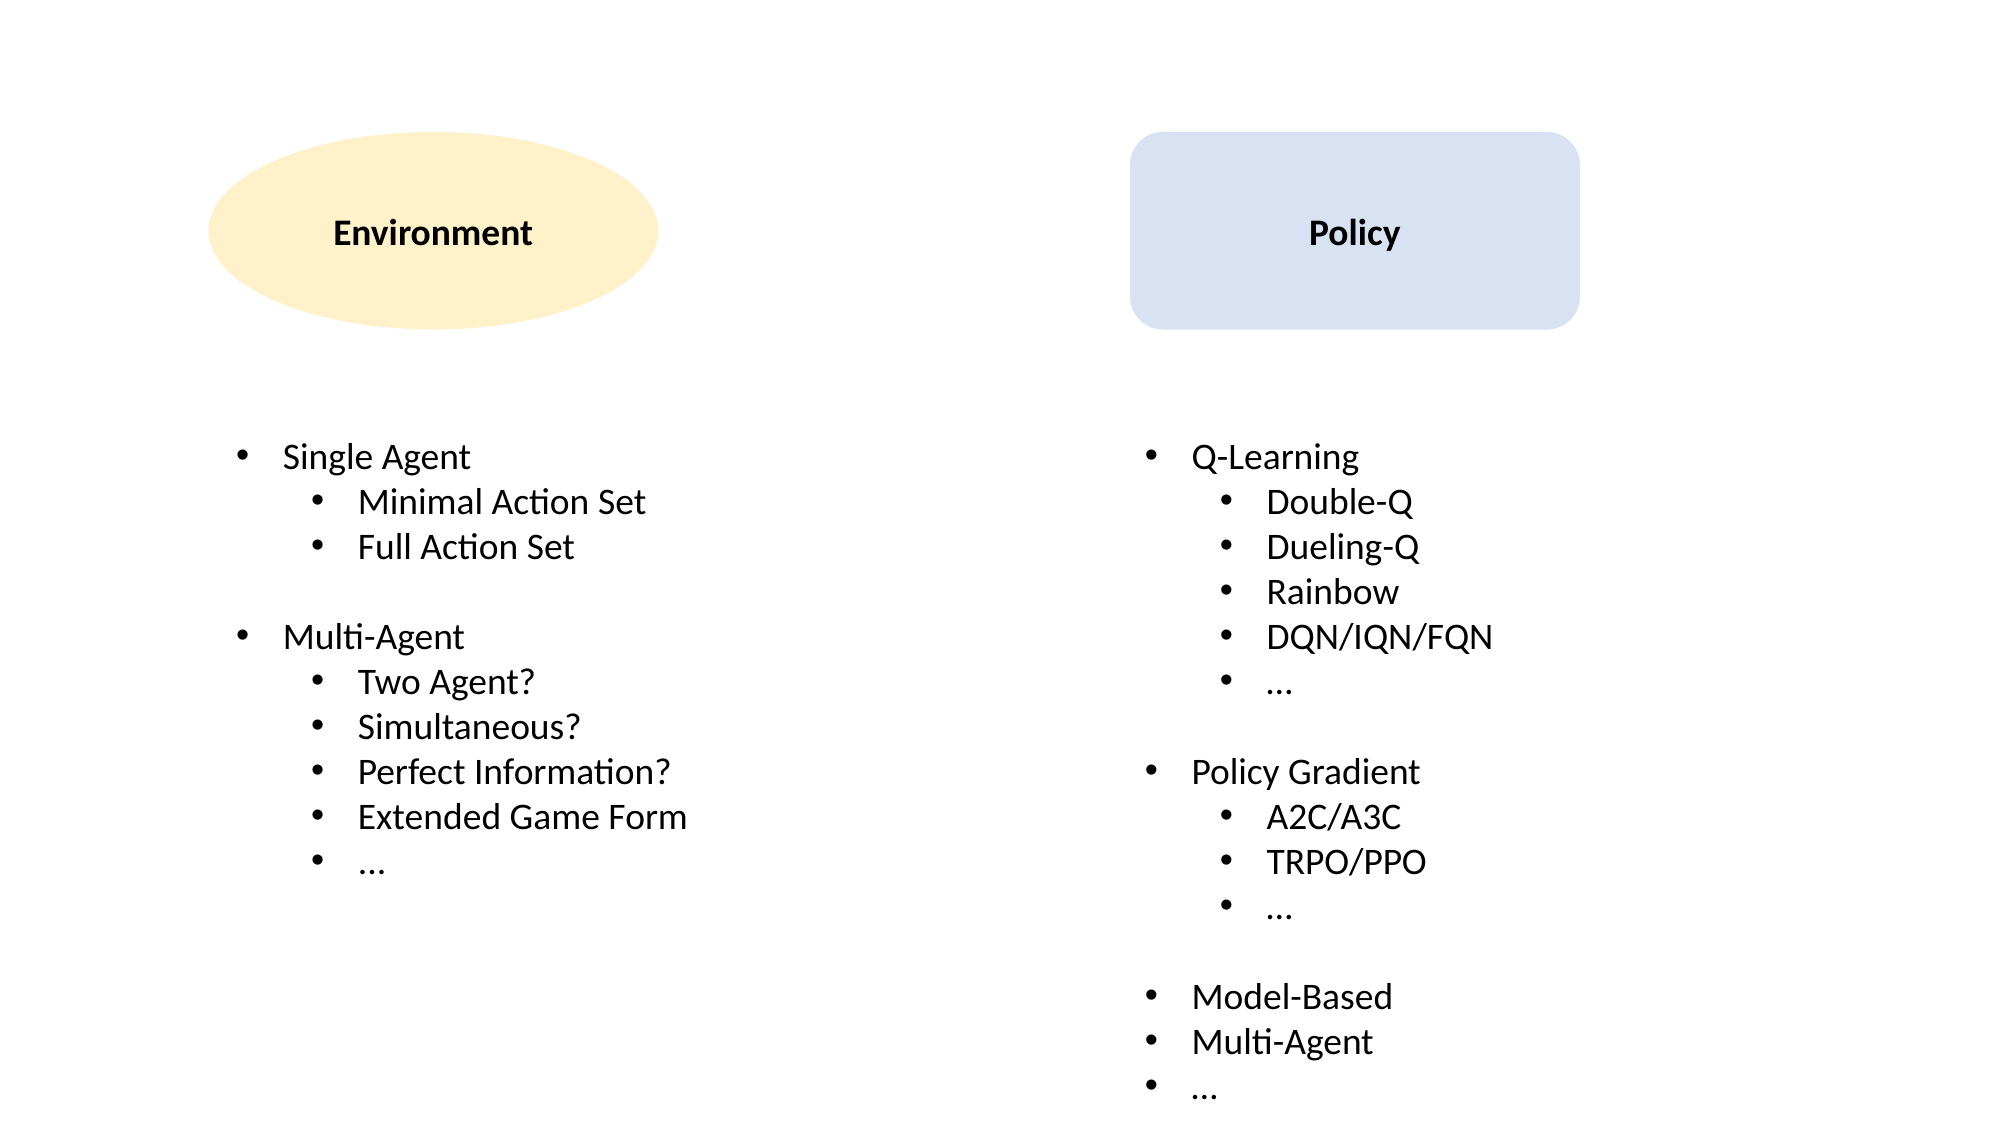

Policy
Environment
Single Agent
Minimal Action Set
Full Action Set

Multi-Agent
Two Agent?
Simultaneous?
Perfect Information?
Extended Game Form
...

Q-Learning
Double-Q
Dueling-Q
Rainbow
DQN/IQN/FQN
…

Policy Gradient
A2C/A3C
TRPO/PPO
…

Model-Based
Multi-Agent
…